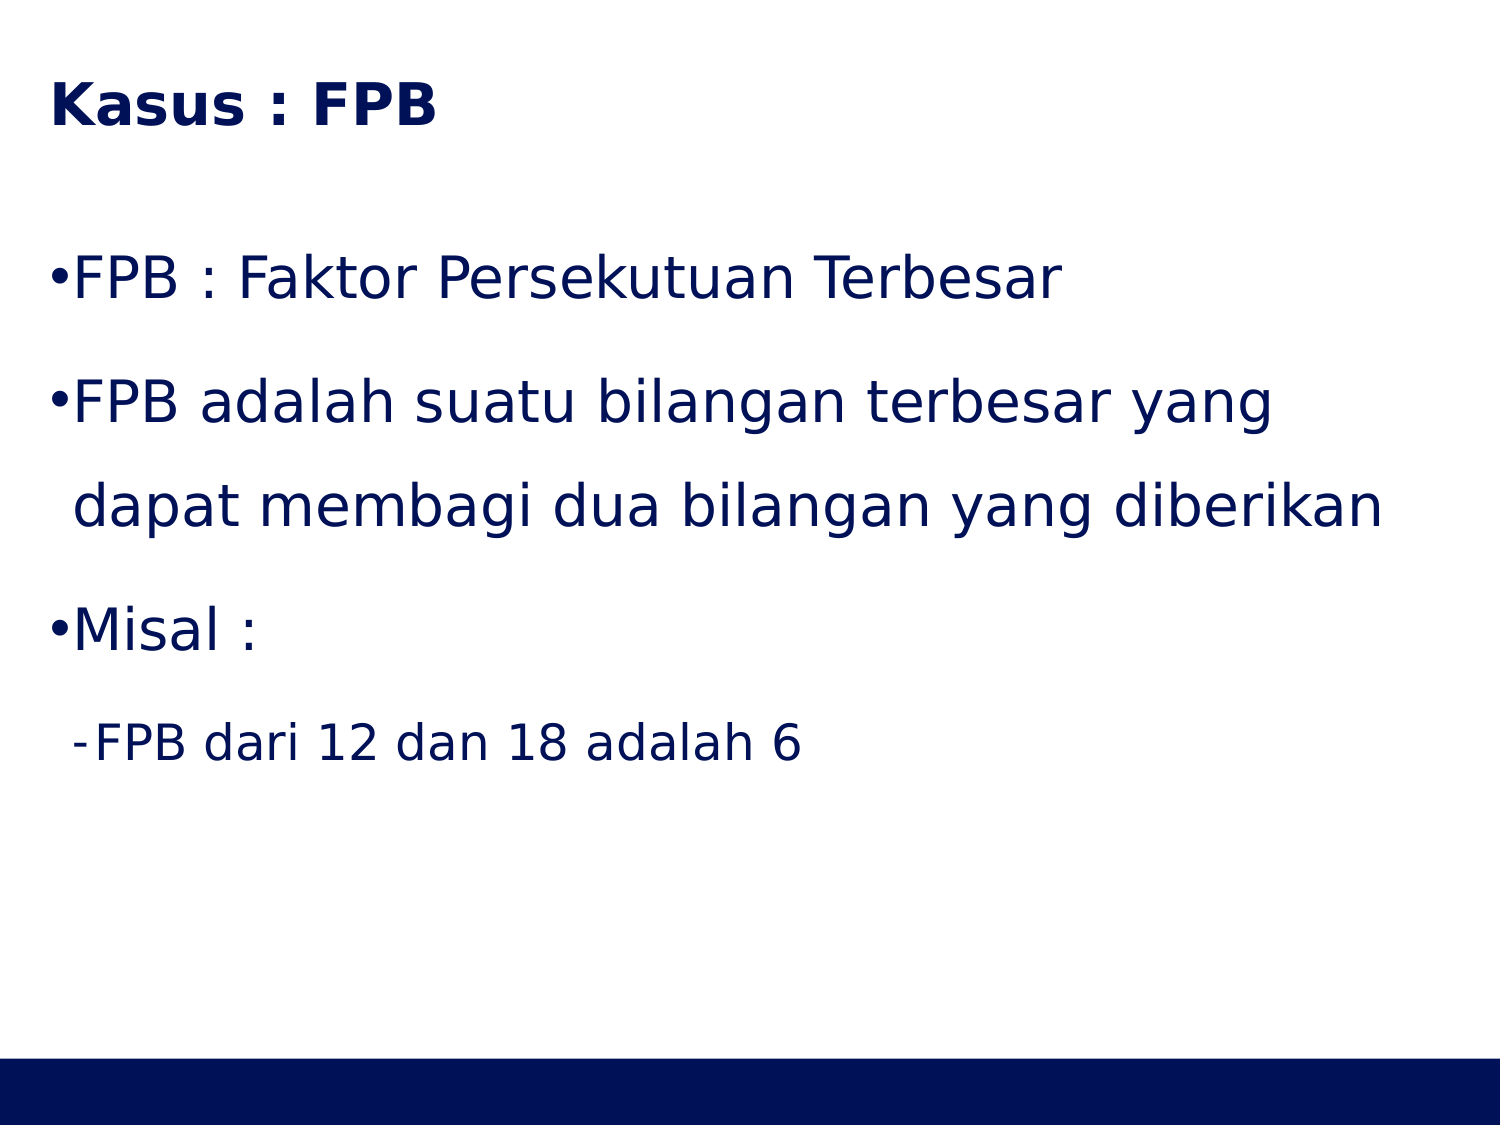

# Kasus : FPB
FPB : Faktor Persekutuan Terbesar
FPB adalah suatu bilangan terbesar yang dapat membagi dua bilangan yang diberikan
Misal :
FPB dari 12 dan 18 adalah 6